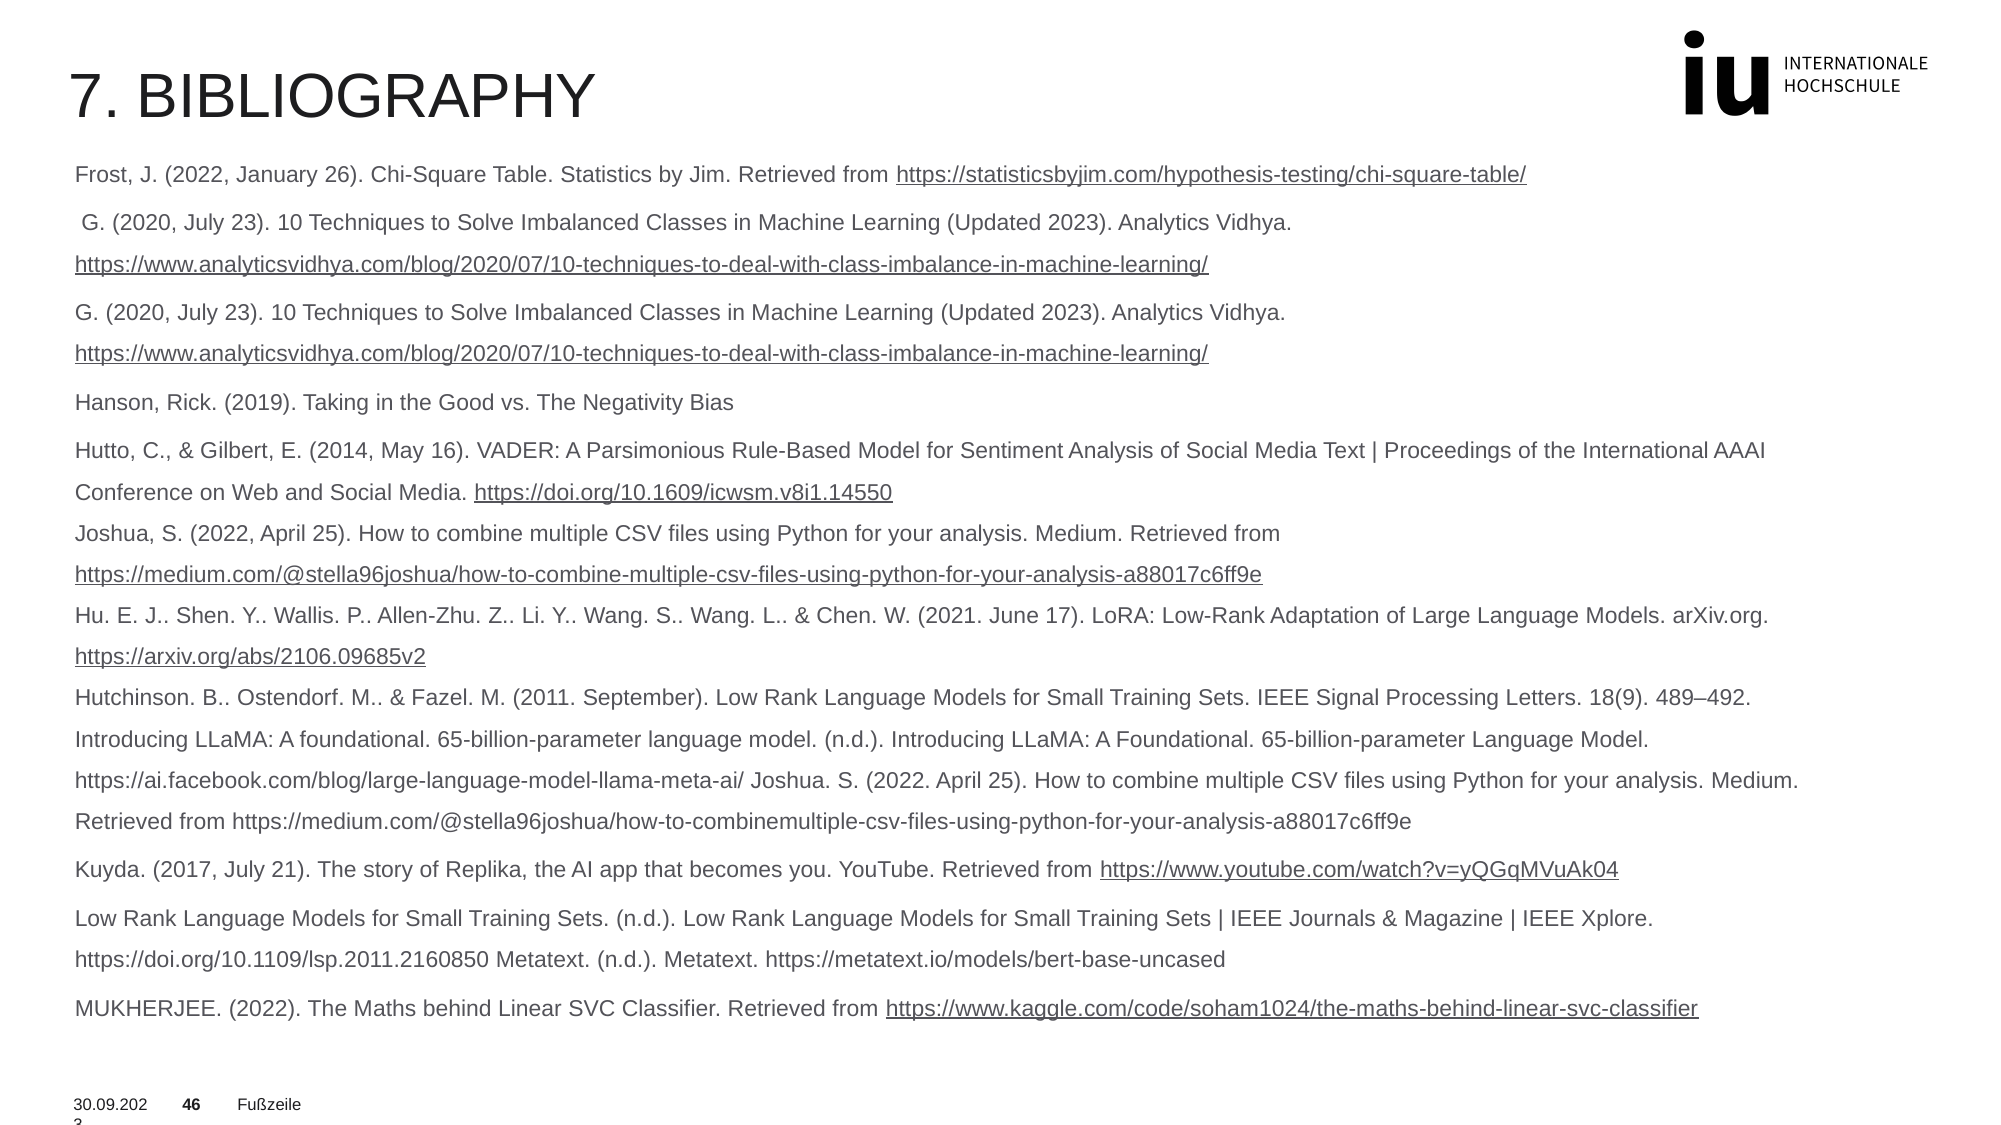

# 7. Bibliography
Frost, J. (2022, January 26). Chi-Square Table. Statistics by Jim. Retrieved from https://statisticsbyjim.com/hypothesis-testing/chi-square-table/
 G. (2020, July 23). 10 Techniques to Solve Imbalanced Classes in Machine Learning (Updated 2023). Analytics Vidhya. https://www.analyticsvidhya.com/blog/2020/07/10-techniques-to-deal-with-class-imbalance-in-machine-learning/
G. (2020, July 23). 10 Techniques to Solve Imbalanced Classes in Machine Learning (Updated 2023). Analytics Vidhya. https://www.analyticsvidhya.com/blog/2020/07/10-techniques-to-deal-with-class-imbalance-in-machine-learning/
Hanson, Rick. (2019). Taking in the Good vs. The Negativity Bias
Hutto, C., & Gilbert, E. (2014, May 16). VADER: A Parsimonious Rule-Based Model for Sentiment Analysis of Social Media Text | Proceedings of the International AAAI Conference on Web and Social Media. https://doi.org/10.1609/icwsm.v8i1.14550
Joshua, S. (2022, April 25). How to combine multiple CSV files using Python for your analysis. Medium. Retrieved from https://medium.com/@stella96joshua/how-to-combine-multiple-csv-files-using-python-for-your-analysis-a88017c6ff9e
Hu. E. J.. Shen. Y.. Wallis. P.. Allen-Zhu. Z.. Li. Y.. Wang. S.. Wang. L.. & Chen. W. (2021. June 17). LoRA: Low-Rank Adaptation of Large Language Models. arXiv.org. https://arxiv.org/abs/2106.09685v2
Hutchinson. B.. Ostendorf. M.. & Fazel. M. (2011. September). Low Rank Language Models for Small Training Sets. IEEE Signal Processing Letters. 18(9). 489–492.
Introducing LLaMA: A foundational. 65-billion-parameter language model. (n.d.). Introducing LLaMA: A Foundational. 65-billion-parameter Language Model. https://ai.facebook.com/blog/large-language-model-llama-meta-ai/ Joshua. S. (2022. April 25). How to combine multiple CSV files using Python for your analysis. Medium. Retrieved from https://medium.com/@stella96joshua/how-to-combinemultiple-csv-files-using-python-for-your-analysis-a88017c6ff9e
Kuyda. (2017, July 21). The story of Replika, the AI app that becomes you. YouTube. Retrieved from https://www.youtube.com/watch?v=yQGqMVuAk04
Low Rank Language Models for Small Training Sets. (n.d.). Low Rank Language Models for Small Training Sets | IEEE Journals & Magazine | IEEE Xplore. https://doi.org/10.1109/lsp.2011.2160850 Metatext. (n.d.). Metatext. https://metatext.io/models/bert-base-uncased
MUKHERJEE. (2022). The Maths behind Linear SVC Classifier. Retrieved from https://www.kaggle.com/code/soham1024/the-maths-behind-linear-svc-classifier
30.09.2023
46
Fußzeile